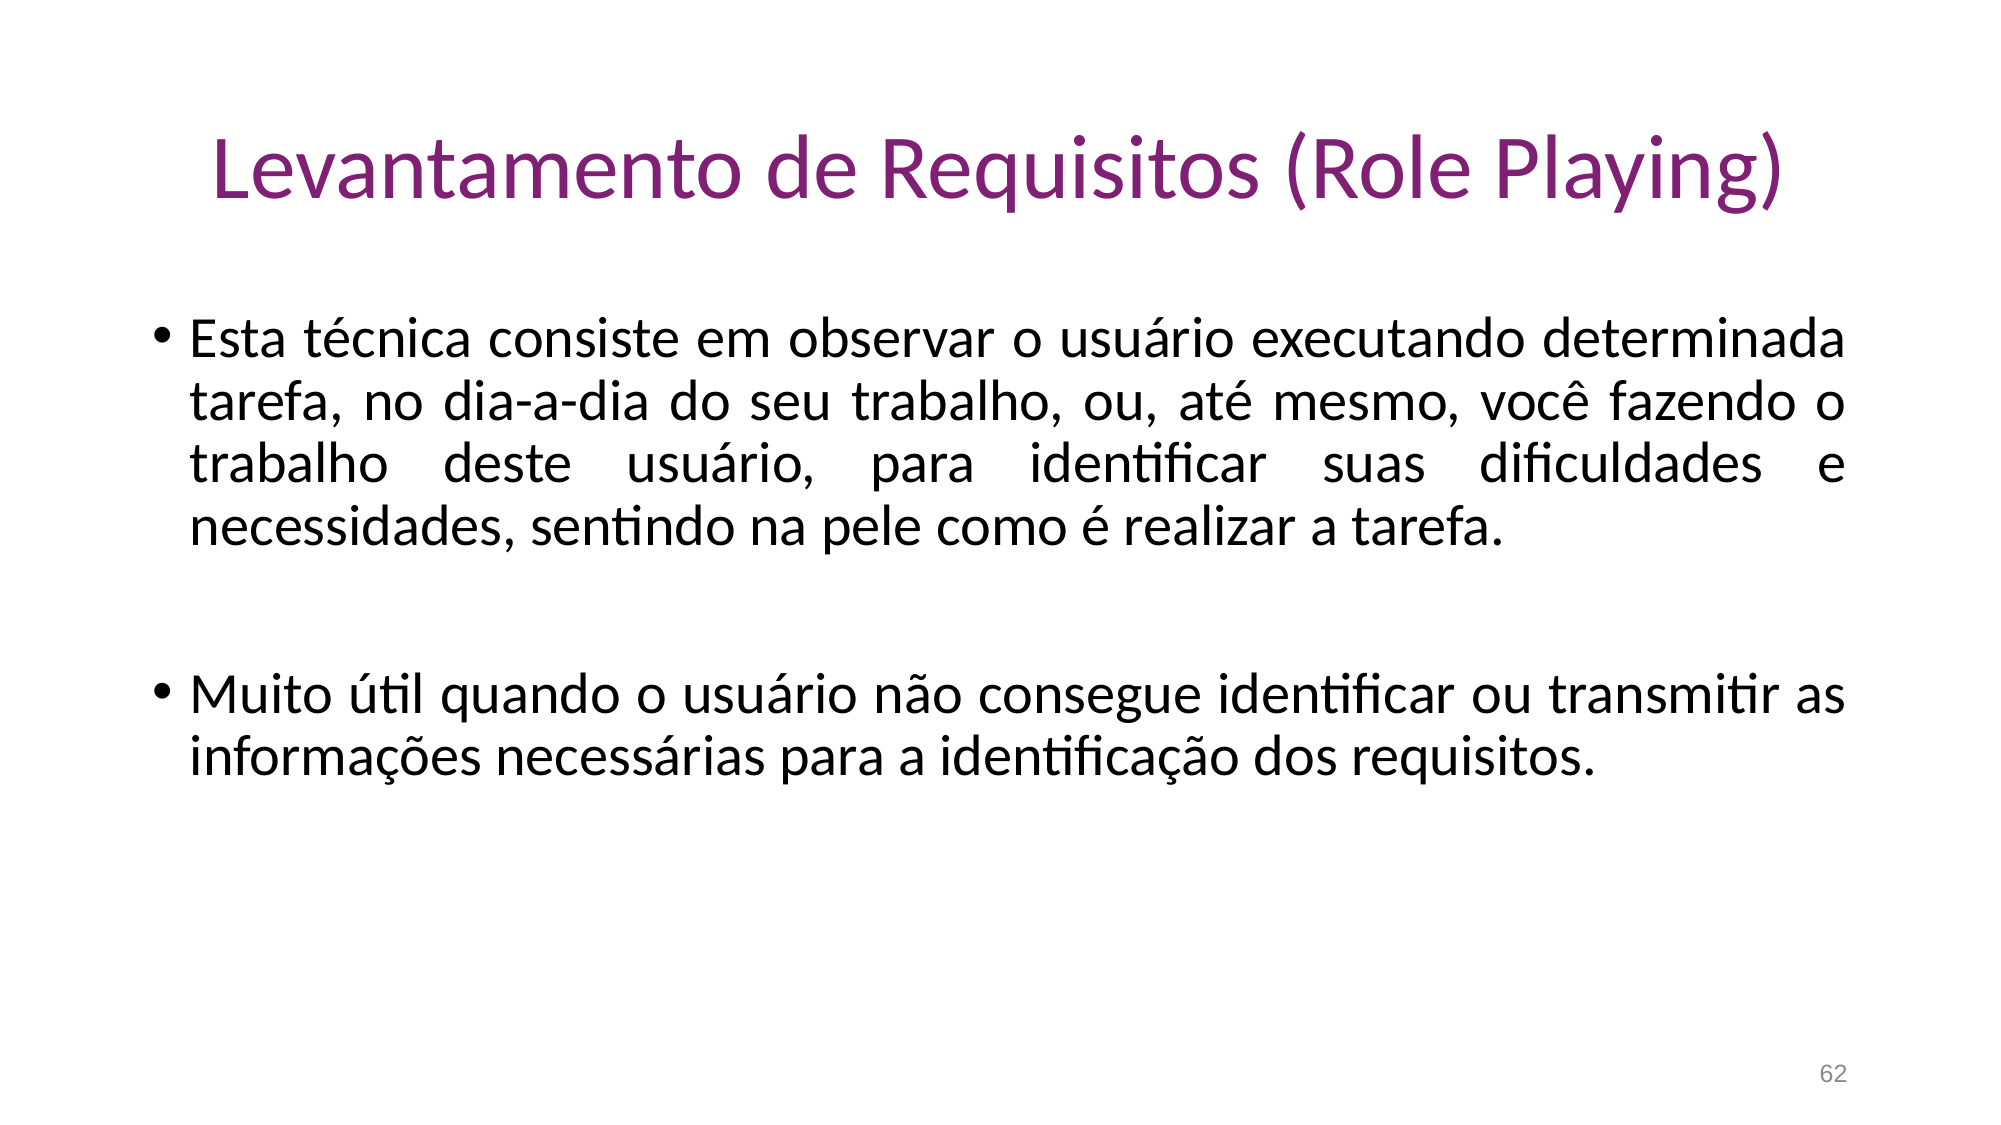

# Levantamento de Requisitos (Role Playing)
Esta técnica consiste em observar o usuário executando determinada tarefa, no dia-a-dia do seu trabalho, ou, até mesmo, você fazendo o trabalho deste usuário, para identificar suas dificuldades e necessidades, sentindo na pele como é realizar a tarefa.

Muito útil quando o usuário não consegue identificar ou transmitir as informações necessárias para a identificação dos requisitos.
62